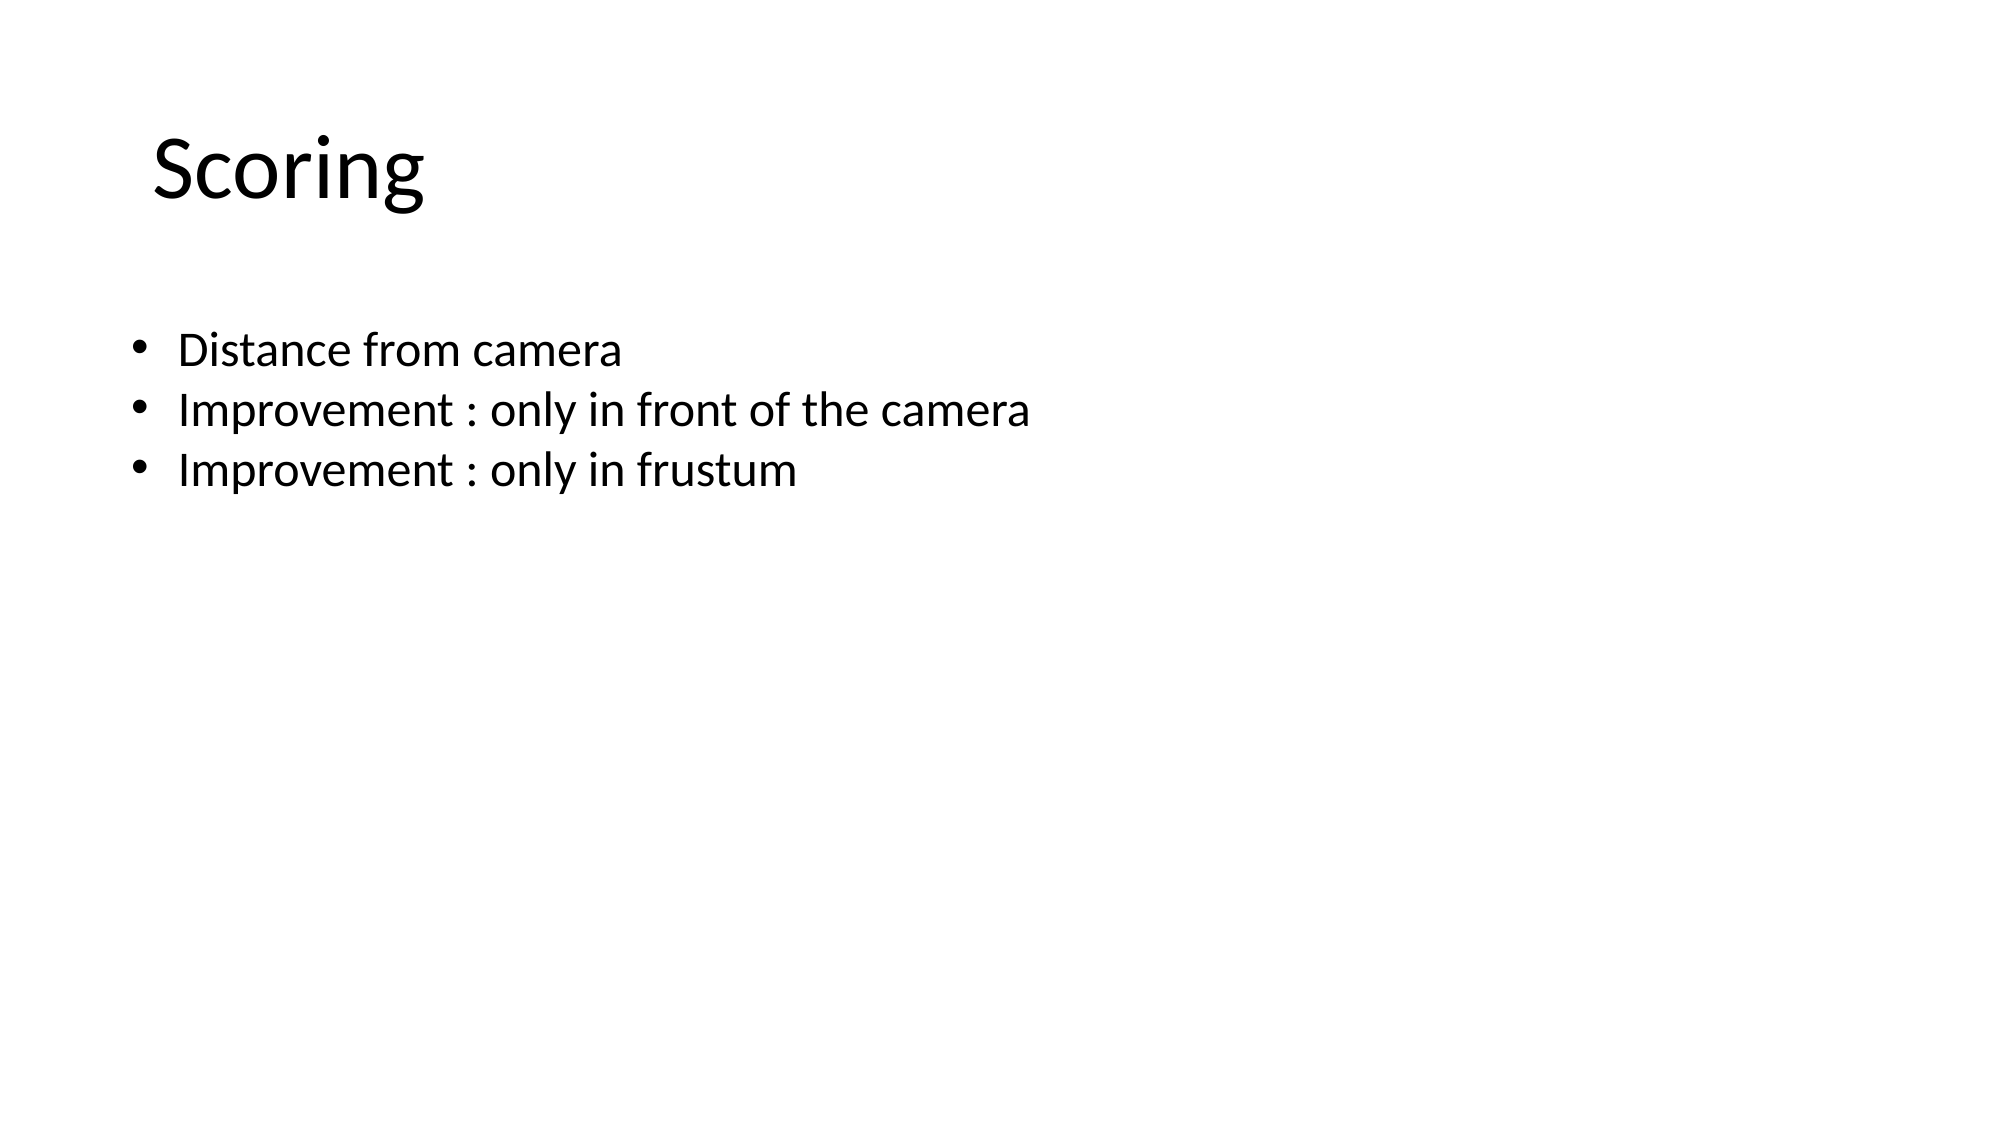

# Scoring
Distance from camera
Improvement : only in front of the camera
Improvement : only in frustum